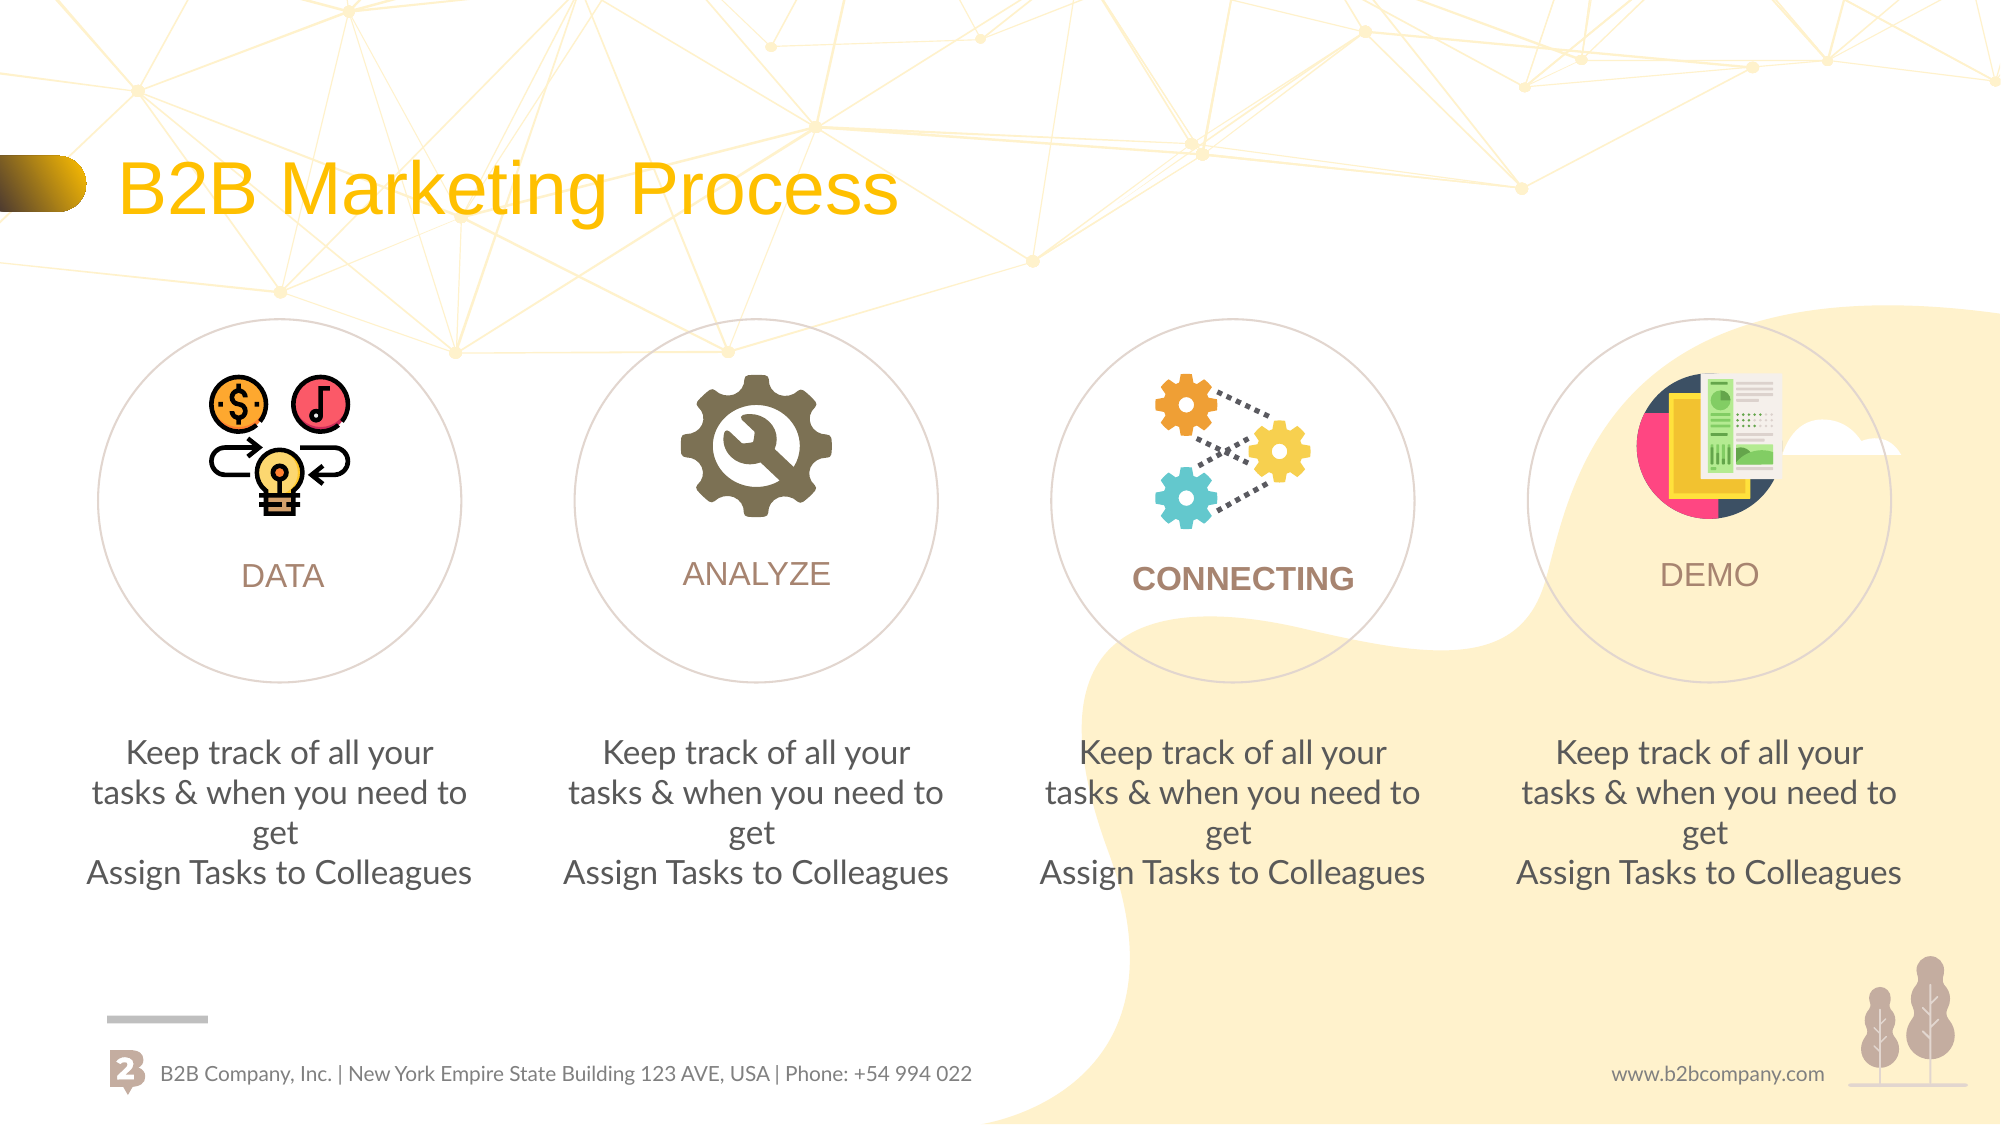

# B2B Marketing Process

DATA
Keep track of all your tasks & when you need to get
Assign Tasks to Colleagues

ANALYZE
Keep track of all your tasks & when you need to get
Assign Tasks to Colleagues

CONNECTING
Keep track of all your tasks & when you need to get
Assign Tasks to Colleagues

DEMO
Keep track of all your tasks & when you need to get
Assign Tasks to Colleagues
B2B Company, Inc. | New York Empire State Building 123 AVE, USA | Phone: +54 994 022